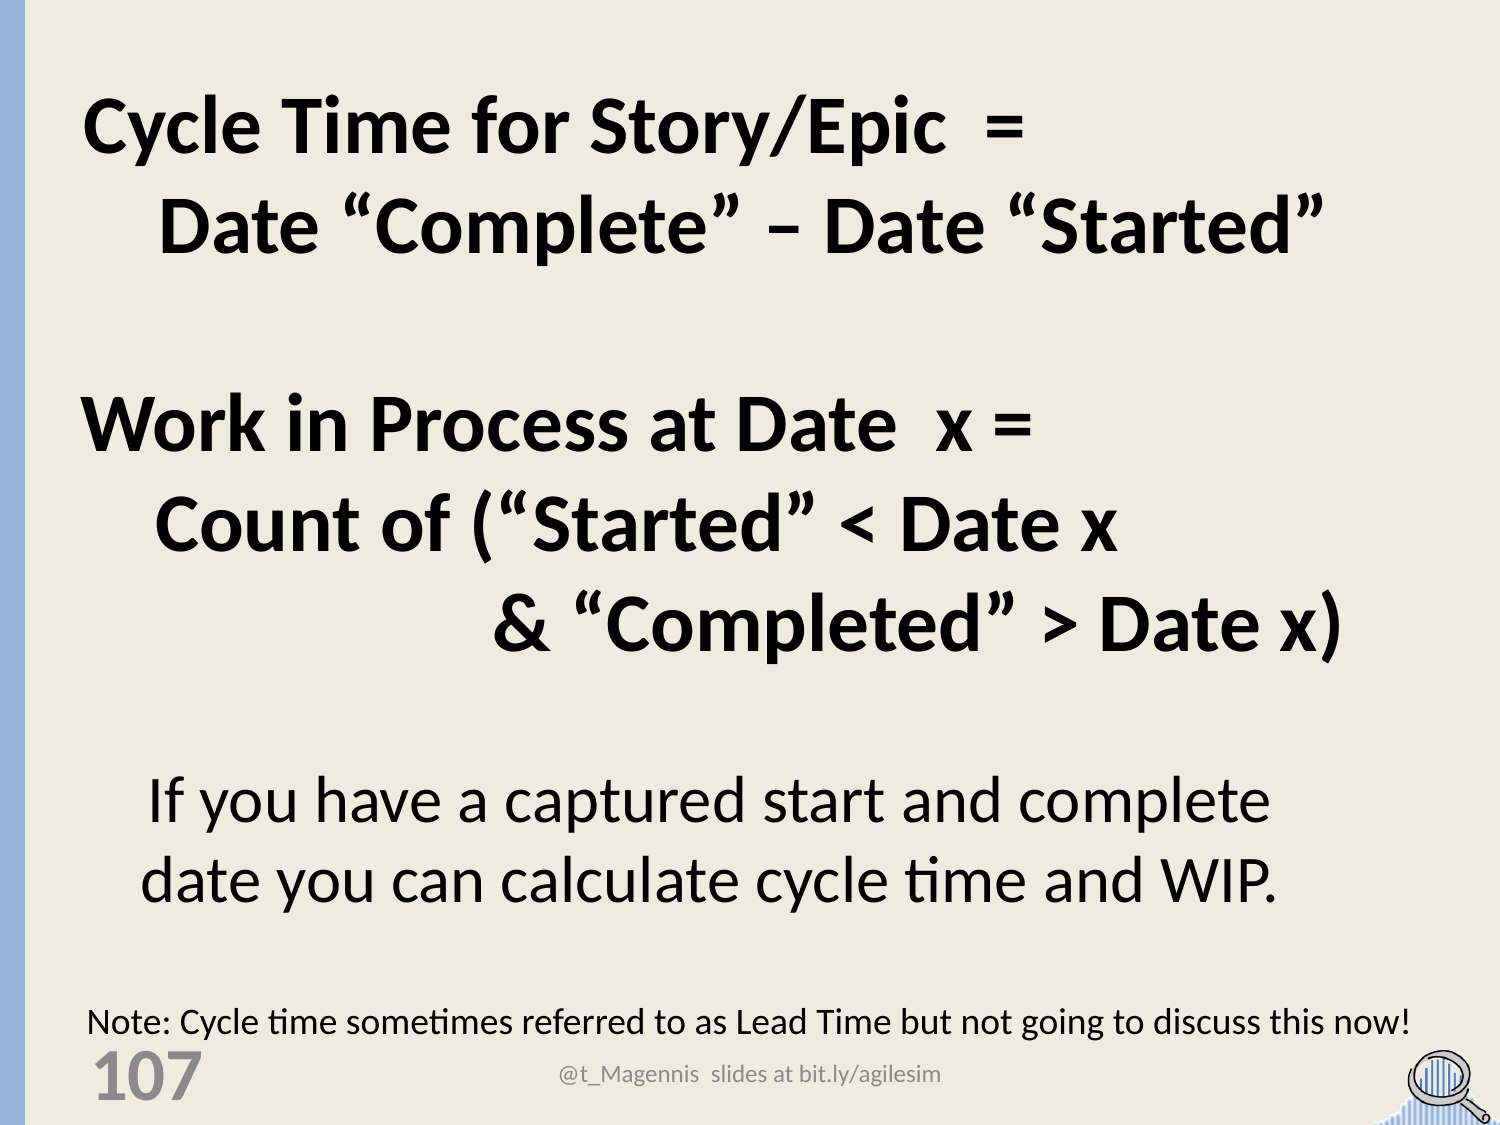

Cycle Time for Story/Epic  =
Date “Complete” – Date “Started”
Work in Process at Date  x =
Count of (“Started” < Date x
                  & “Completed” > Date x)
If you have a captured start and complete date you can calculate cycle time and WIP.
Note: Cycle time sometimes referred to as Lead Time but not going to discuss this now!
107
@t_Magennis  slides at bit.ly/agilesim